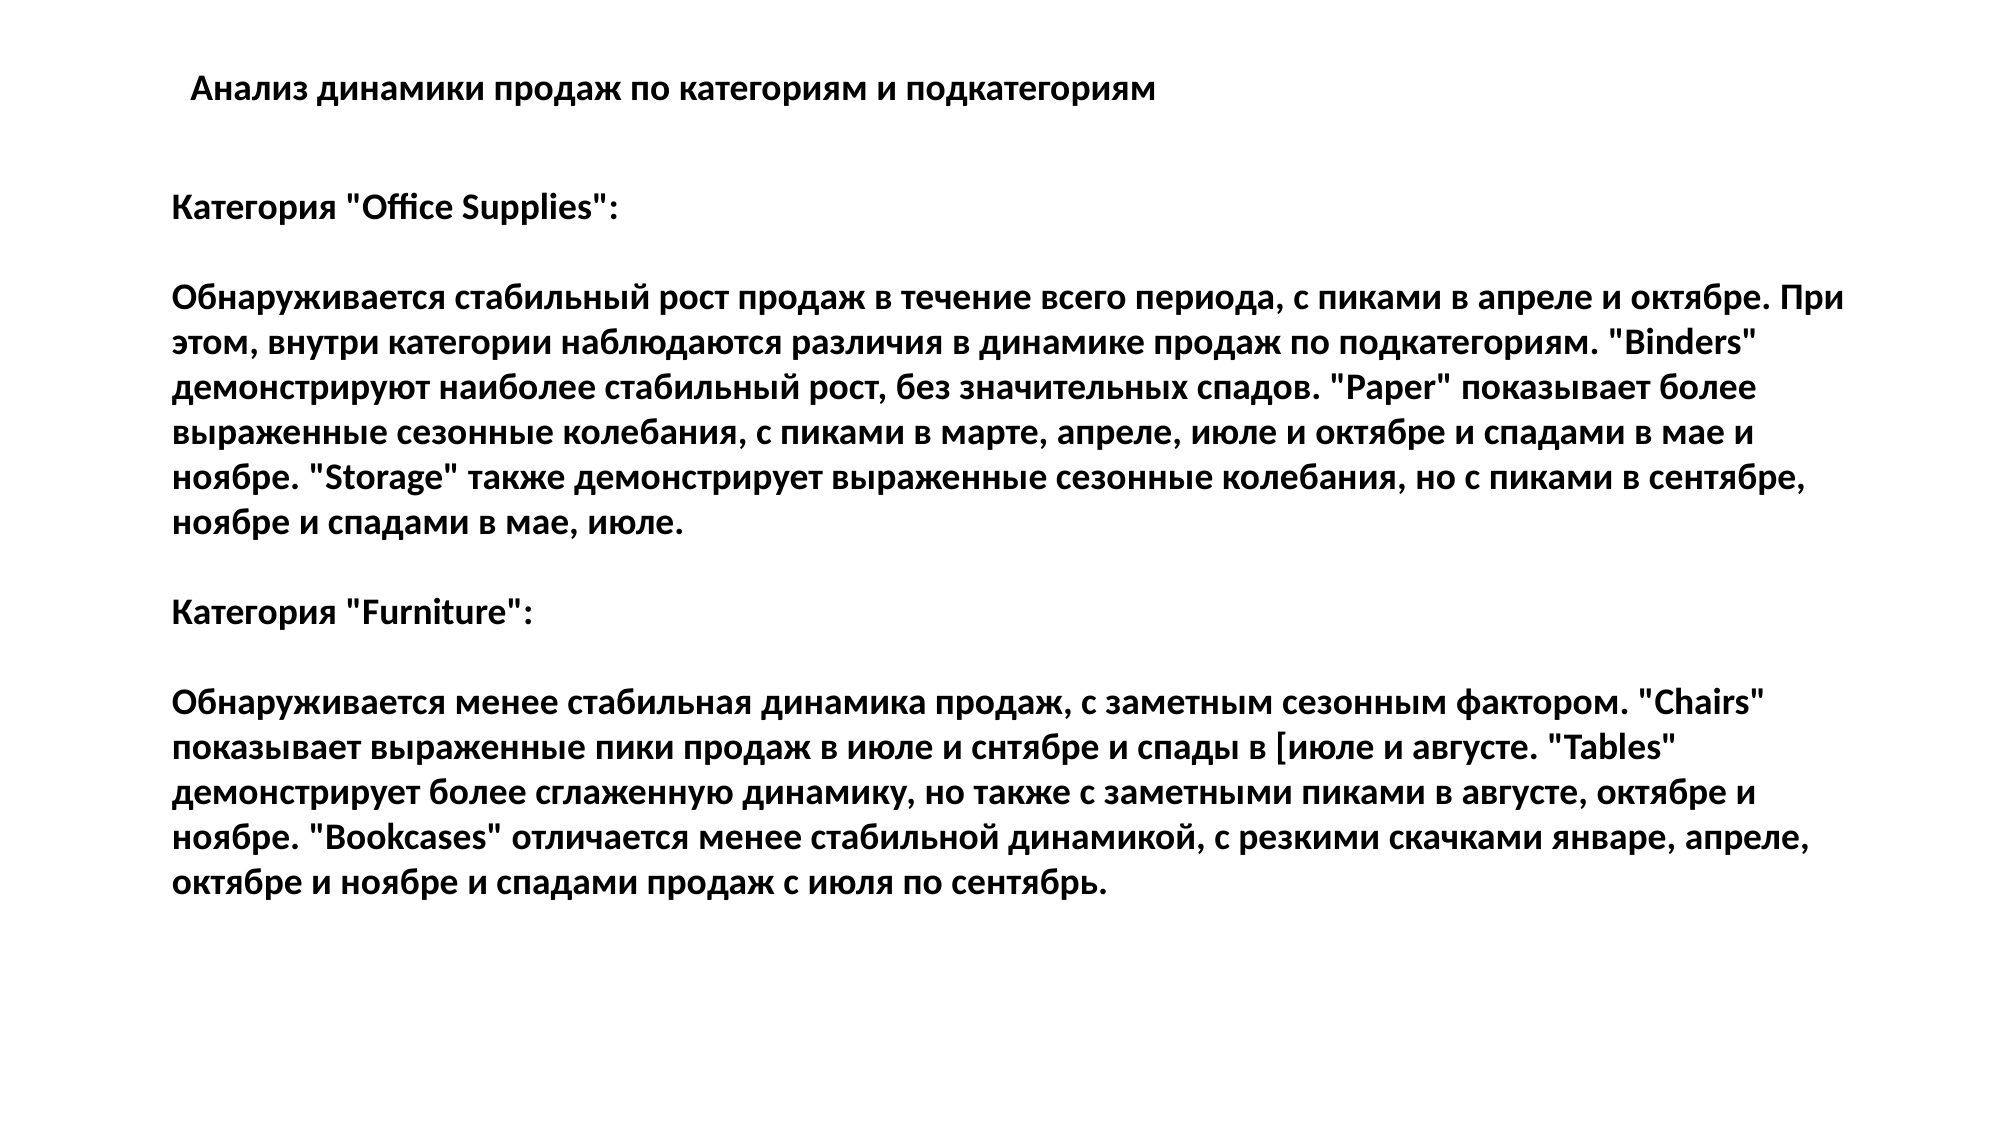

Анализ динамики продаж по категориям и подкатегориям

Категория "Office Supplies":

Обнаруживается стабильный рост продаж в течение всего периода, с пиками в апреле и октябре. При этом, внутри категории наблюдаются различия в динамике продаж по подкатегориям. "Binders" демонстрируют наиболее стабильный рост, без значительных спадов. "Paper" показывает более выраженные сезонные колебания, с пиками в марте, апреле, июле и октябре и спадами в мае и ноябре. "Storage" также демонстрирует выраженные сезонные колебания, но с пиками в сентябре, ноябре и спадами в мае, июле.

Категория "Furniture":

Обнаруживается менее стабильная динамика продаж, с заметным сезонным фактором. "Chairs" показывает выраженные пики продаж в июле и снтябре и спады в [июле и августе. "Tables" демонстрирует более сглаженную динамику, но также с заметными пиками в августе, октябре и ноябре. "Bookcases" отличается менее стабильной динамикой, с резкими скачками январе, апреле, октябре и ноябре и спадами продаж с июля по сентябрь.